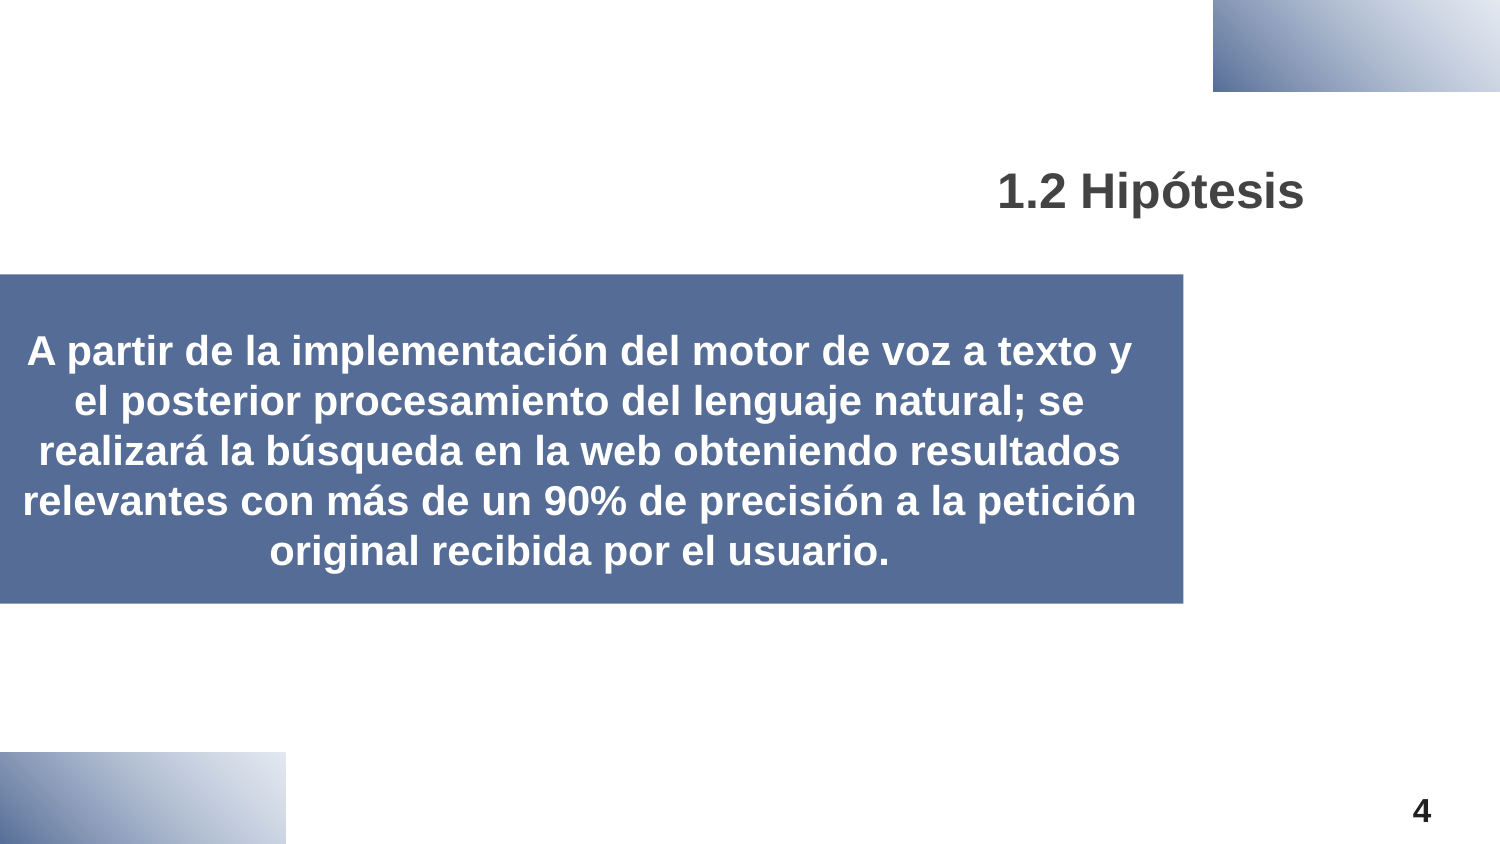

# 1.2 Hipótesis

A partir de la implementación del motor de voz a texto y el posterior procesamiento del lenguaje natural; se realizará la búsqueda en la web obteniendo resultados relevantes con más de un 90% de precisión a la petición original recibida por el usuario.

4